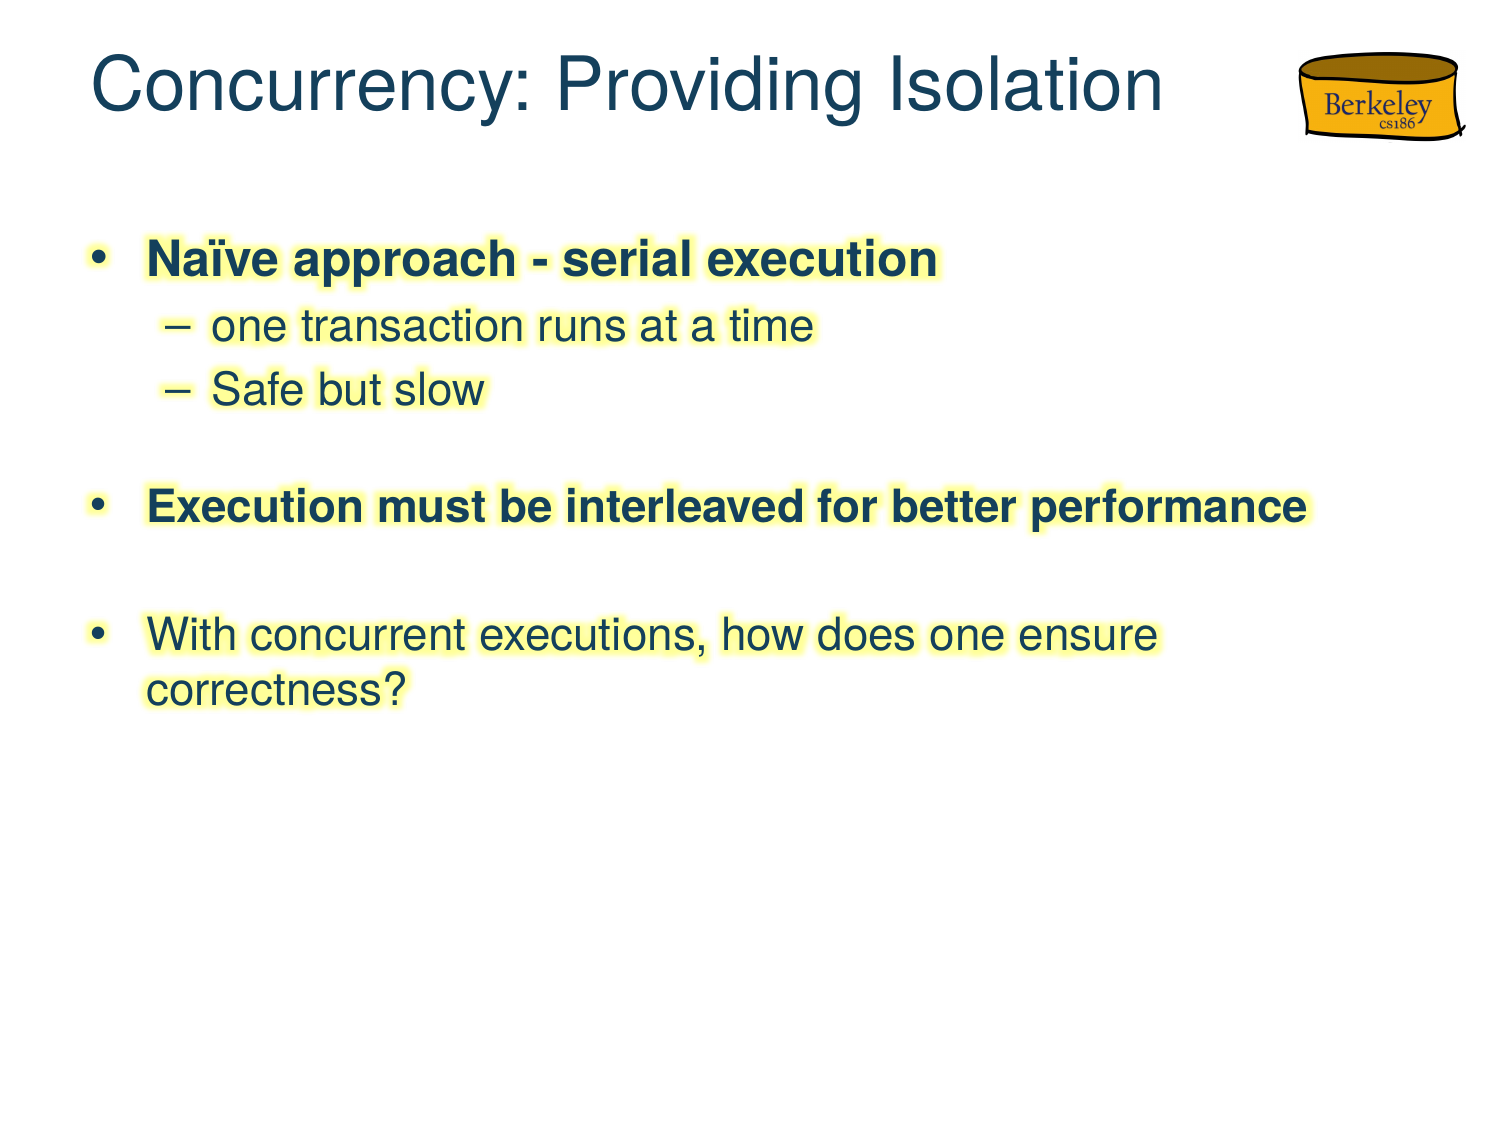

# Concurrency: Providing Isolation

Naïve approach - serial execution
one transaction runs at a time
Safe but slow

Execution must be interleaved for better performance

With concurrent executions, how does one ensure correctness?